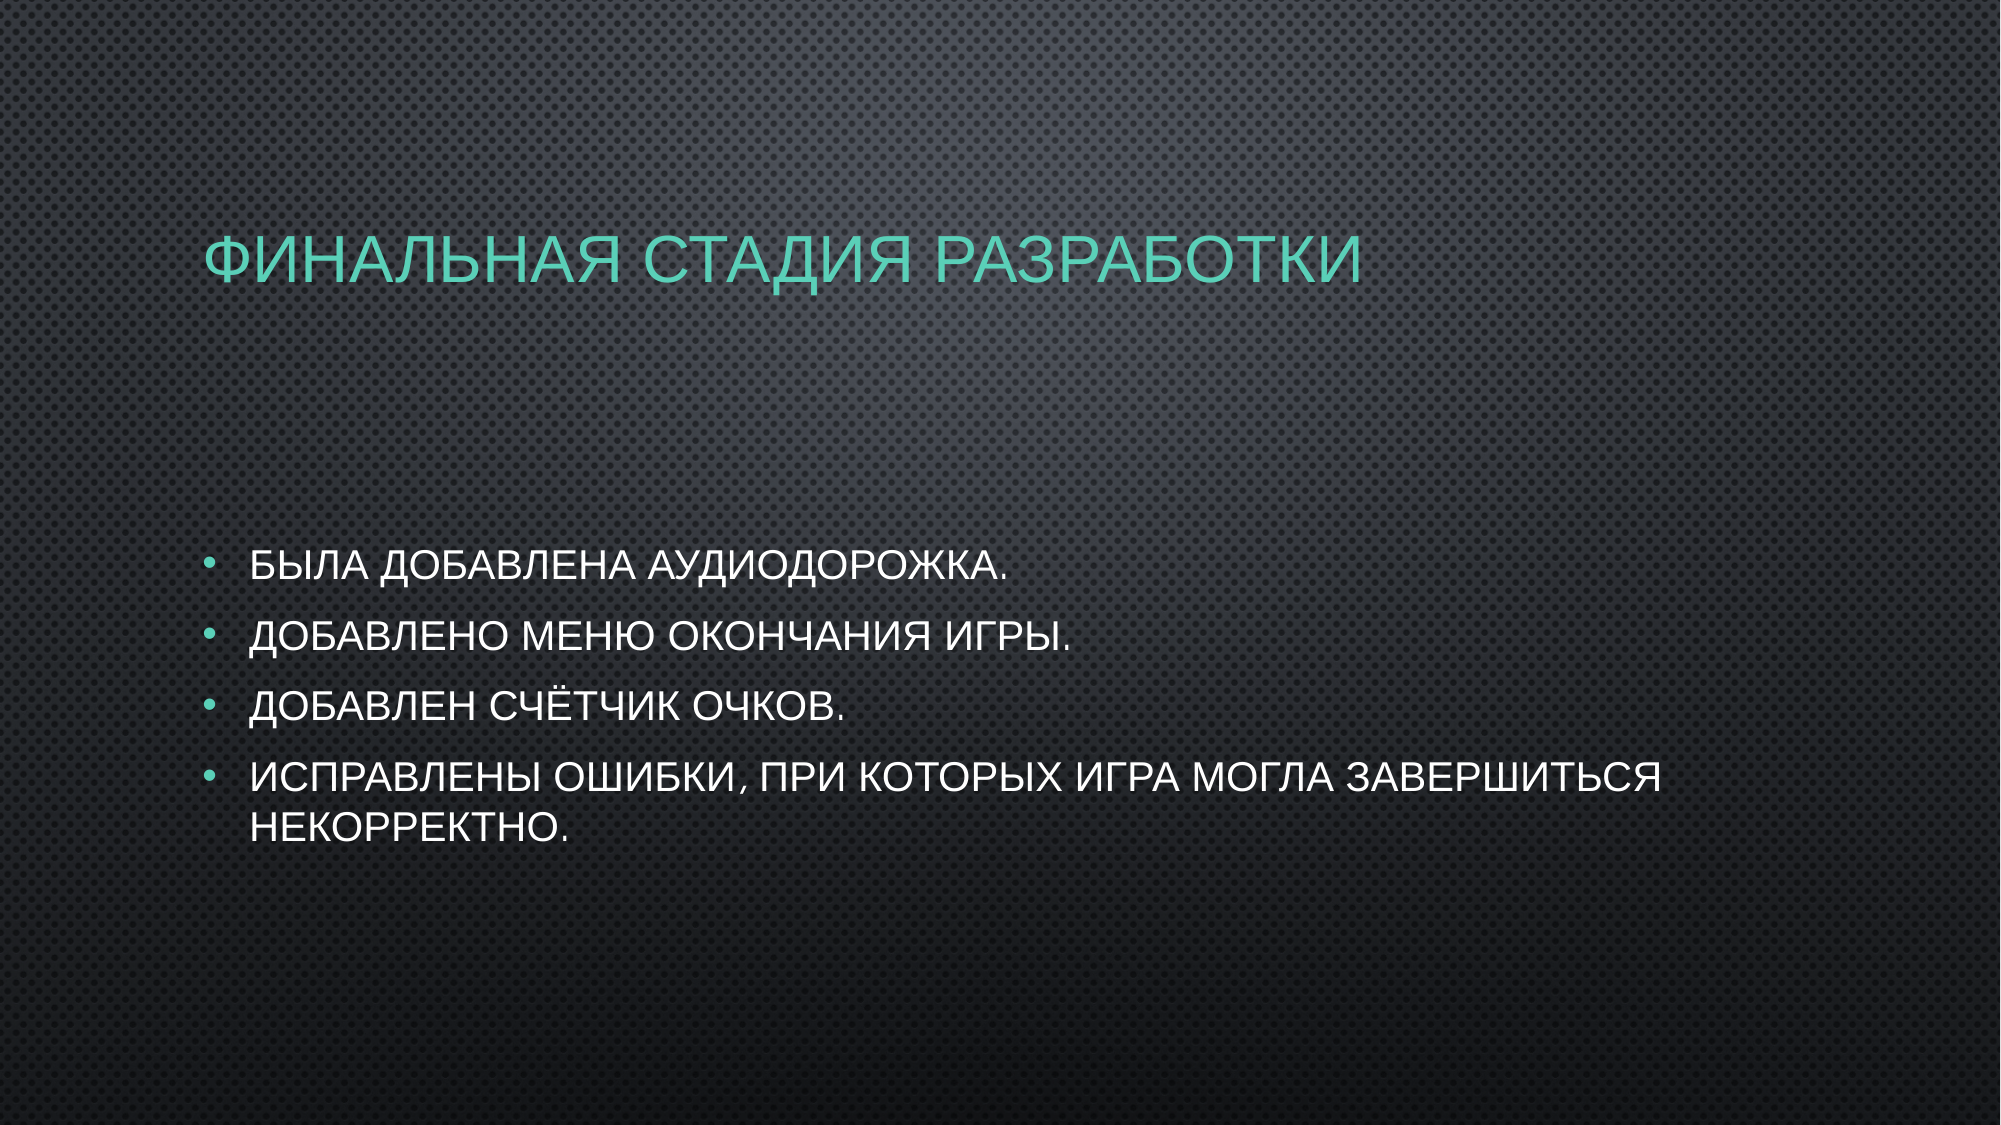

# Финальная стадия разработки
Была добавлена аудиодорожка.
Добавлено меню окончания игры.
Добавлен счётчик очков.
Исправлены ошибки, при которых игра могла завершиться некорректно.